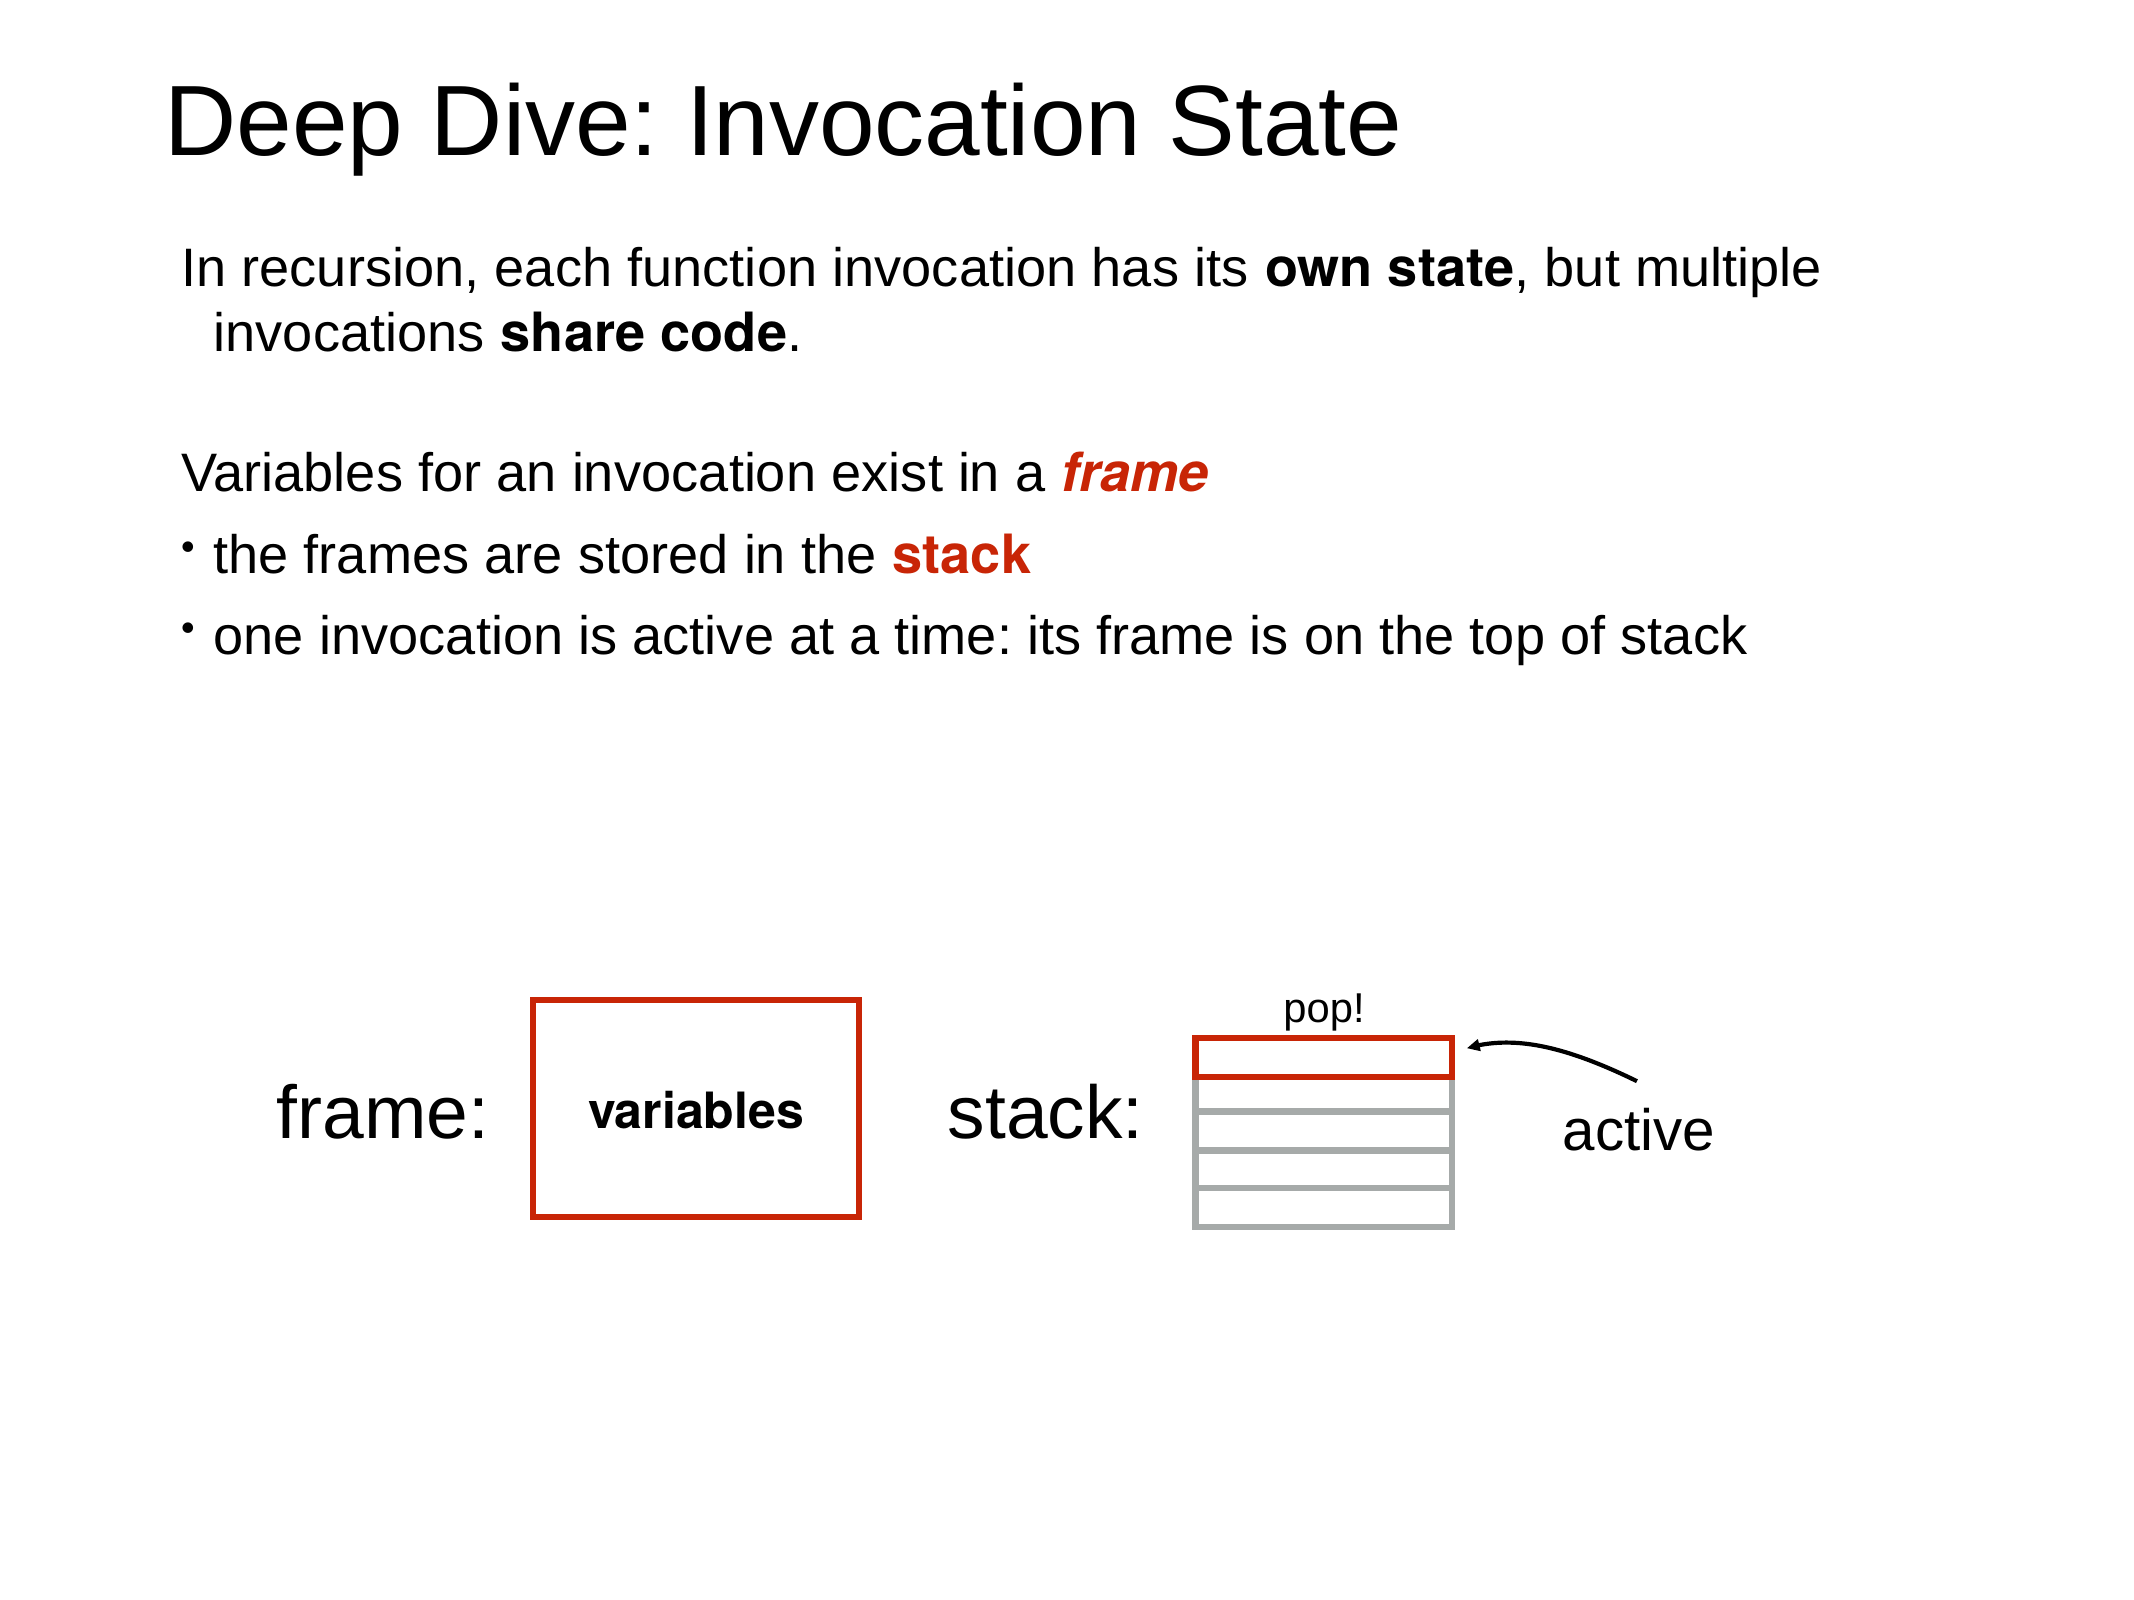

# Deep Dive: Invocation State
In recursion, each function invocation has its own state, but multiple invocations share code.
Variables for an invocation exist in a frame
the frames are stored in the stack
one invocation is active at a time: its frame is on the top of stack
pop!
variables

frame:
stack:

active